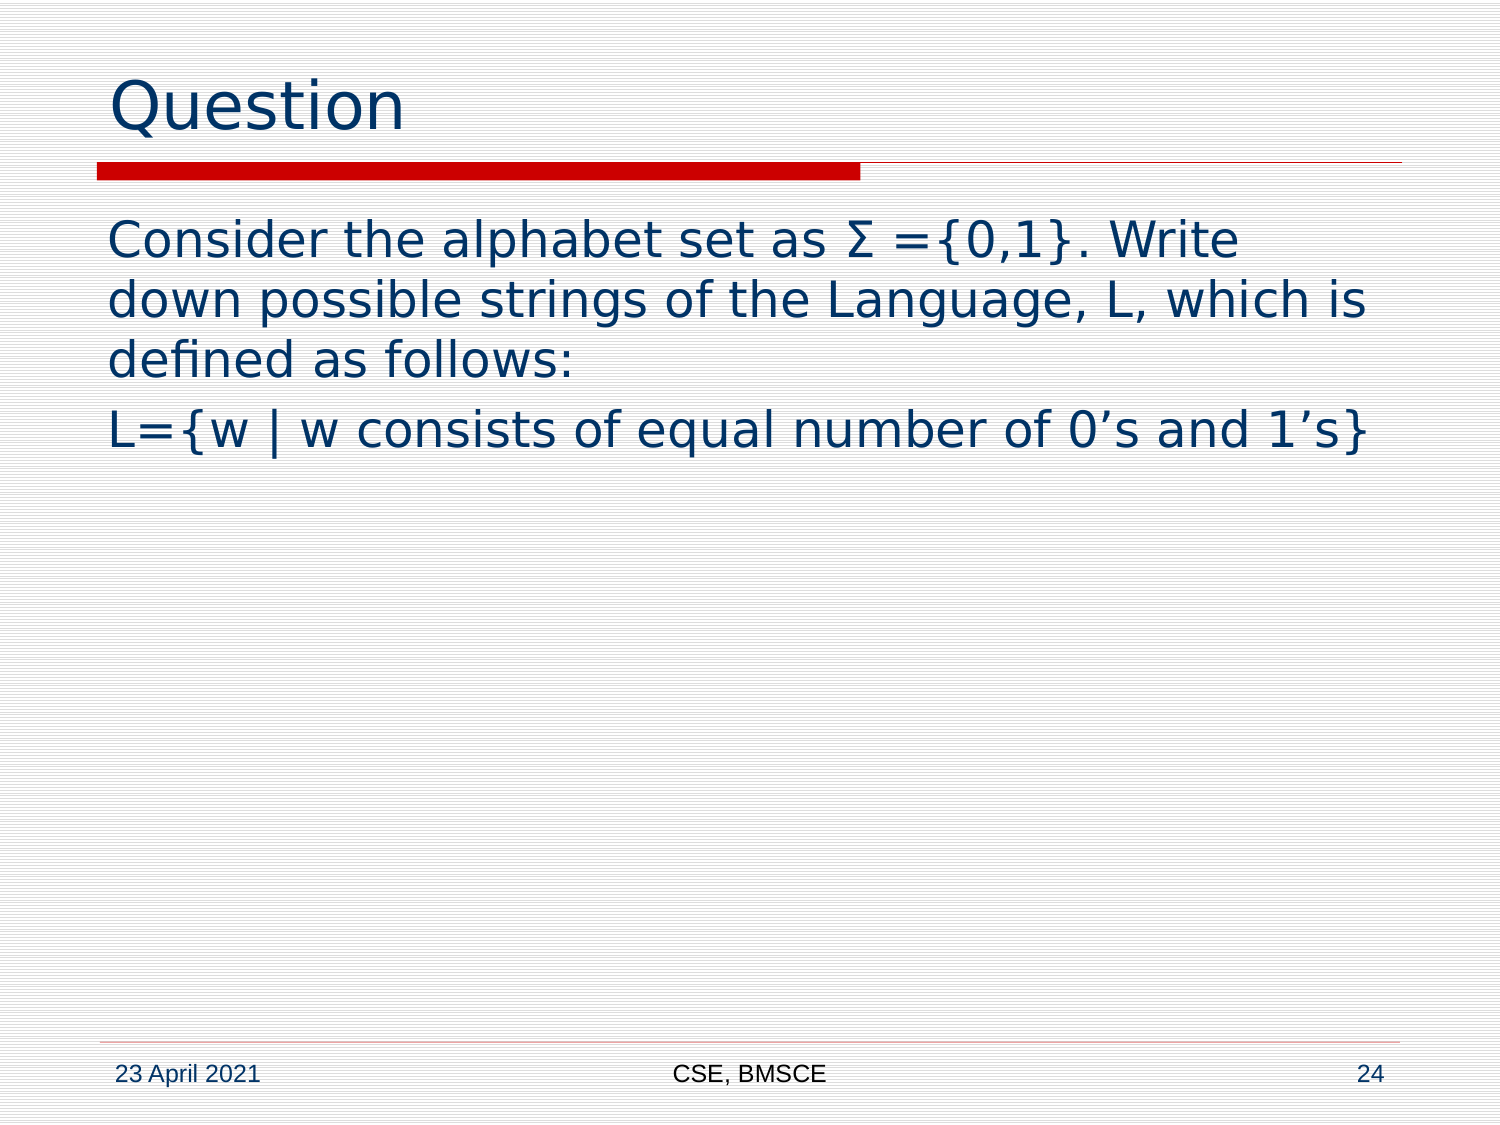

# Question
Consider the alphabet set as Σ ={0,1}. Write down possible strings of the Language, L, which is defined as follows:
L={w | w consists of equal number of 0’s and 1’s}

CSE, BMSCE
24
23 April 2021